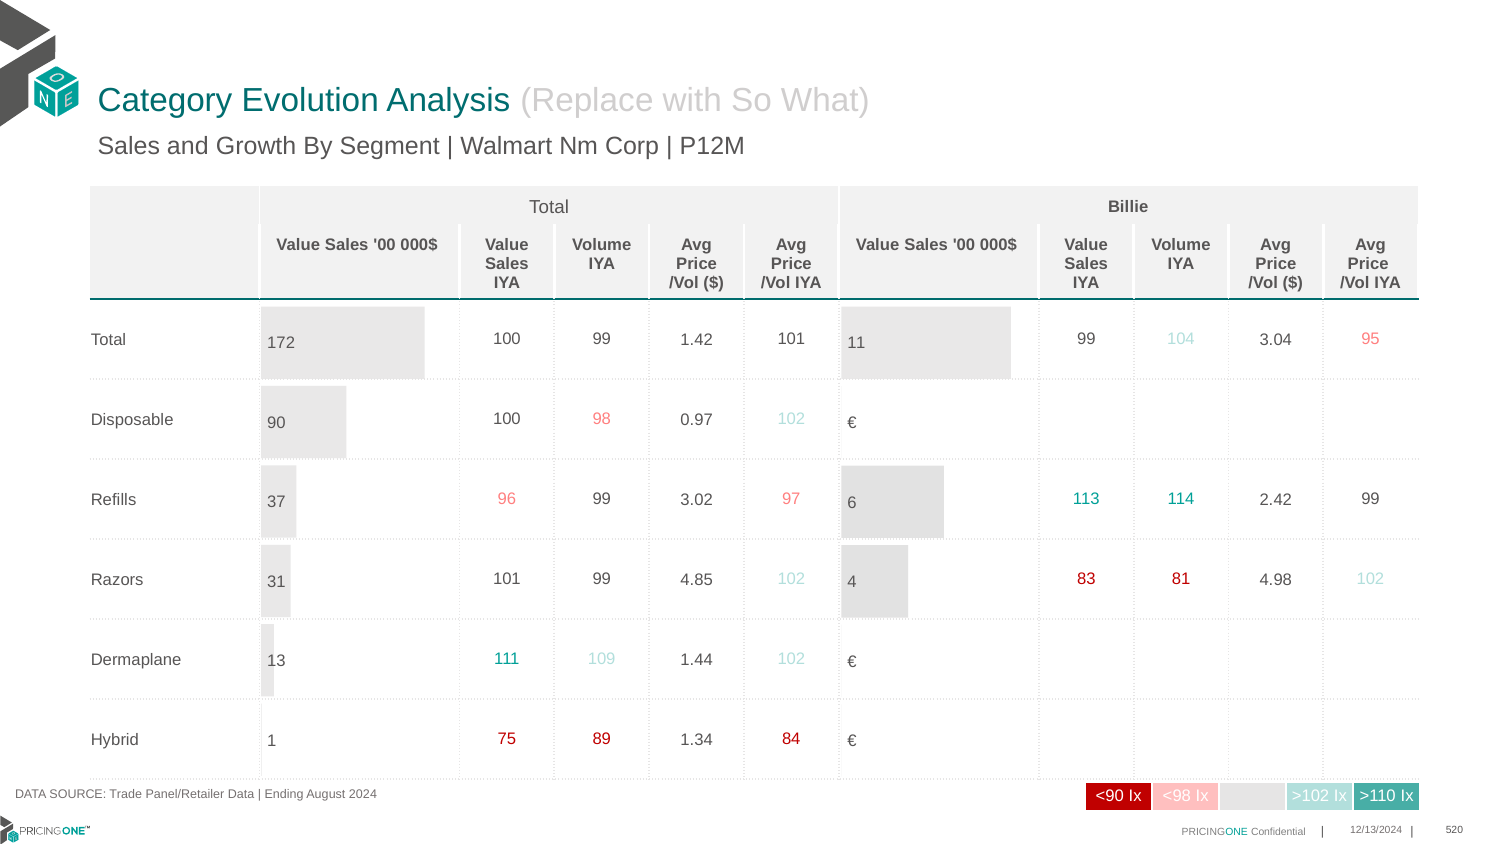

# Category Evolution Analysis (Replace with So What)
Sales and Growth By Segment | Walmart Nm Corp | P12M
|  | Total |  |  |  |  | Billie |  |  |  |  |
| --- | --- | --- | --- | --- | --- | --- | --- | --- | --- | --- |
|  | Value Sales '00 000$ | Value Sales IYA | Volume IYA | Avg Price /Vol ($) | Avg Price /Vol IYA | Value Sales '00 000$ | Value Sales IYA | Volume IYA | Avg Price /Vol ($) | Avg Price /Vol IYA |
| Total |  | 100 | 99 | 1.42 | 101 |  | 99 | 104 | 3.04 | 95 |
| Disposable |  | 100 | 98 | 0.97 | 102 |  |  |  |  |  |
| Refills |  | 96 | 99 | 3.02 | 97 |  | 113 | 114 | 2.42 | 99 |
| Razors |  | 101 | 99 | 4.85 | 102 |  | 83 | 81 | 4.98 | 102 |
| Dermaplane |  | 111 | 109 | 1.44 | 102 |  |  |  |  |  |
| Hybrid |  | 75 | 89 | 1.34 | 84 |  |  |  |  |  |

### Chart

| Category | Value Sales |
|---|---|
| Grand | 172.27134 |
| Disposable | 89.89407 |
| Refills | 37.24185 |
| Razors | 31.1619 |
| Dermaplane | 13.42872 |
| Hybrid | 0.5448 |

### Chart

| Category | Value Sales |
|---|---|
| Grand | 10.71286 |
| Disposable | 0.0 |
| Refills | 6.48495 |
| Razors | 4.22791 |
| Dermaplane | 0.0 |
| Hybrid | 0.0 |
DATA SOURCE: Trade Panel/Retailer Data | Ending August 2024
| <90 Ix | <98 Ix |  | >102 Ix | >110 Ix |
| --- | --- | --- | --- | --- |

12/13/2024
520